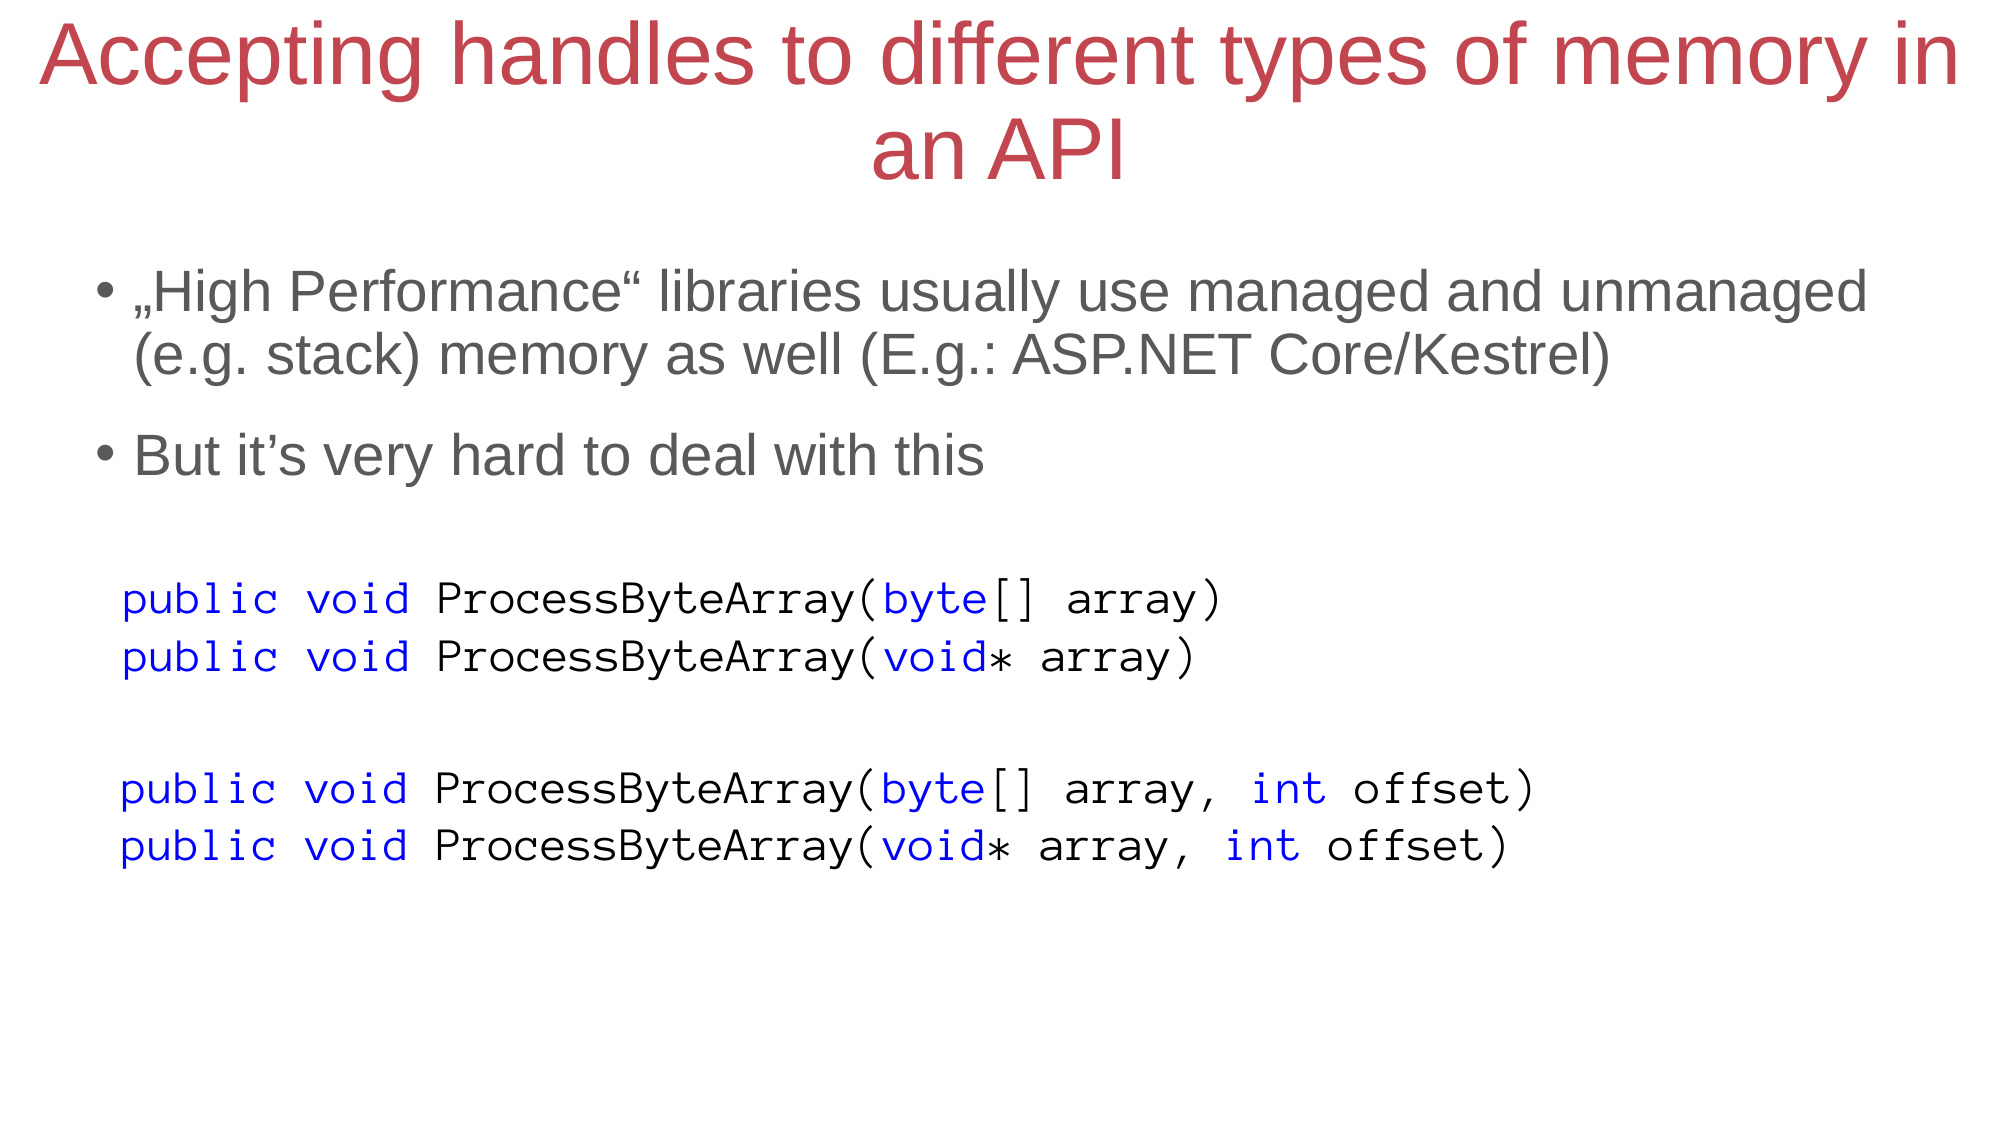

# Accepting handles to different types of memory in an API
„High Performance“ libraries usually use managed and unmanaged (e.g. stack) memory as well (E.g.: ASP.NET Core/Kestrel)
But it’s very hard to deal with this
public void ProcessByteArray(byte[] array)
public void ProcessByteArray(void* array)
public void ProcessByteArray(byte[] array, int offset)
public void ProcessByteArray(void* array, int offset)